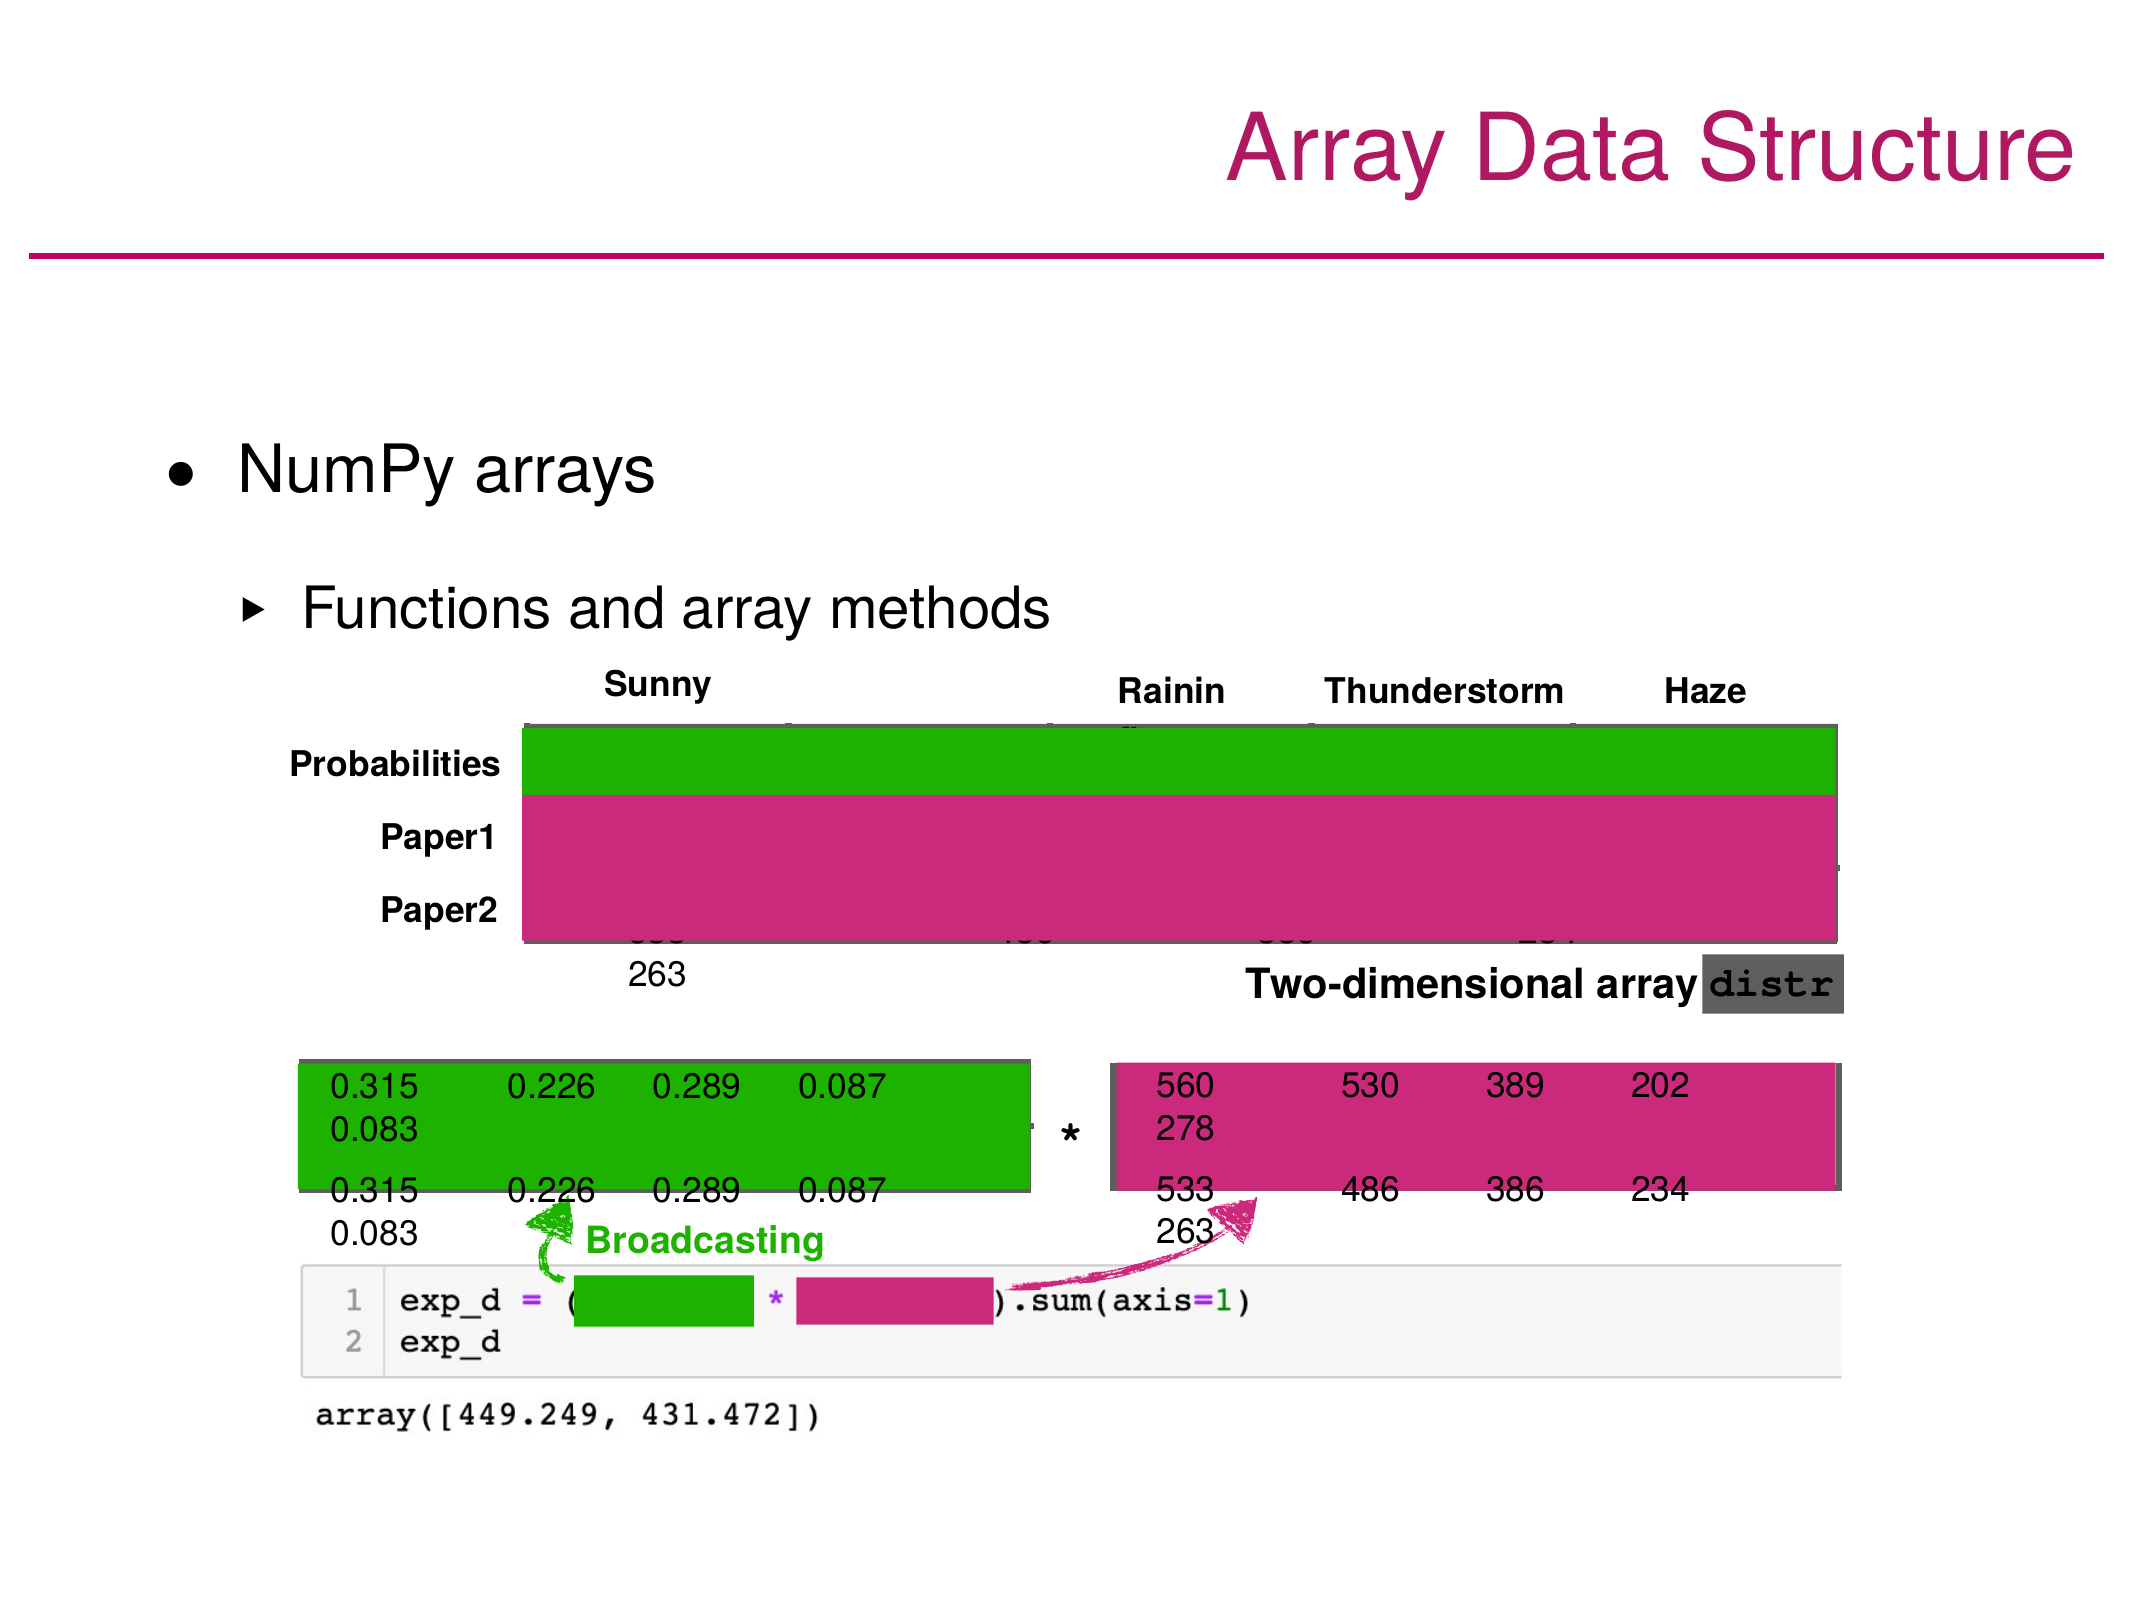

# Array Data Structure

NumPy arrays
Functions and array methods
Sunny	Cloudy
Raining
Thunderstorm
Haze

0.315	0.226	0.289	0.087	0.083

Probabilities
Paper1 Paper2
Two-dimensional array

*

Broadcasting

560	530	389	202	278
533	486	386	234	263

distr

560	530	389	202	278
533	486	386	234	263

0.315	0.226	0.289	0.087	0.083
0.315	0.226	0.289	0.087	0.083